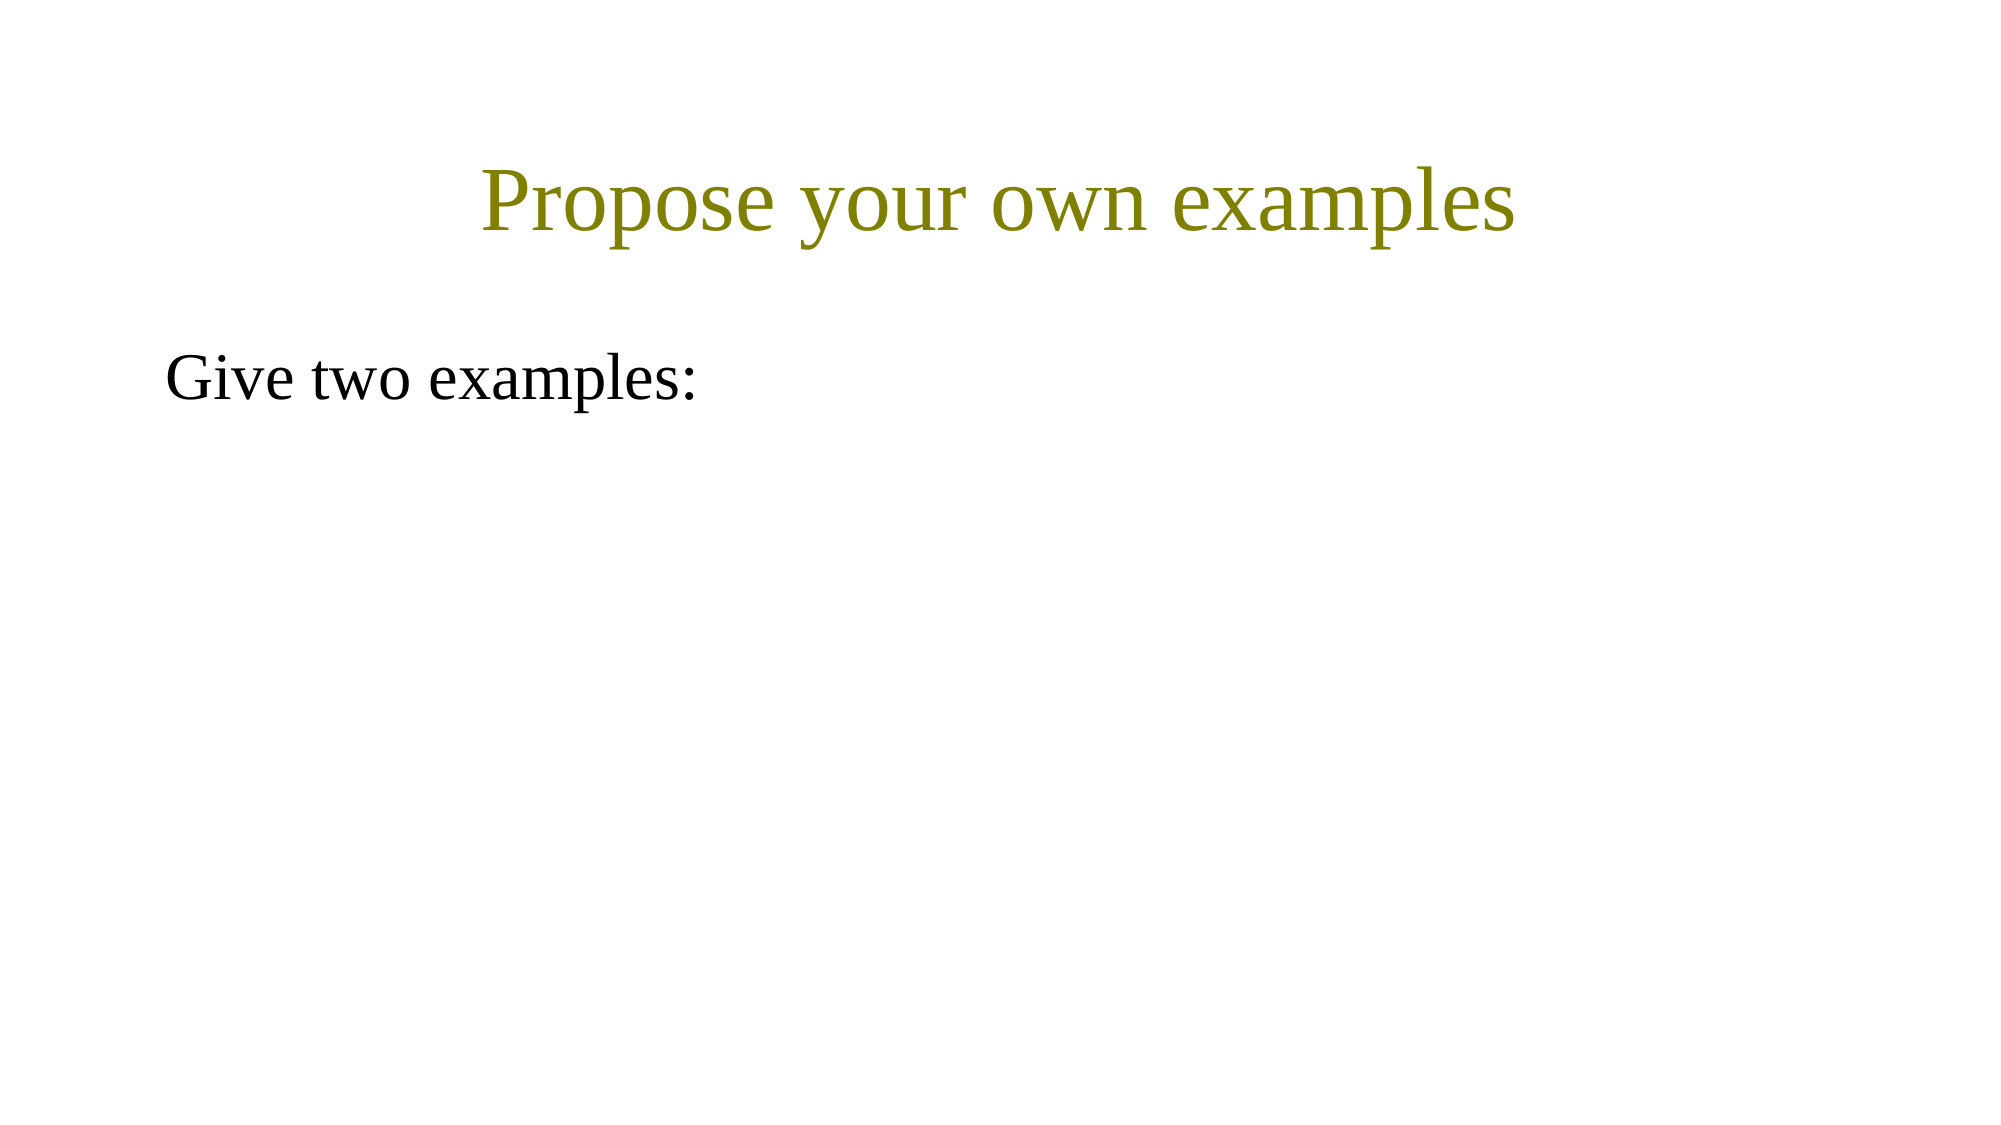

# Propose your own examples
Give two examples: